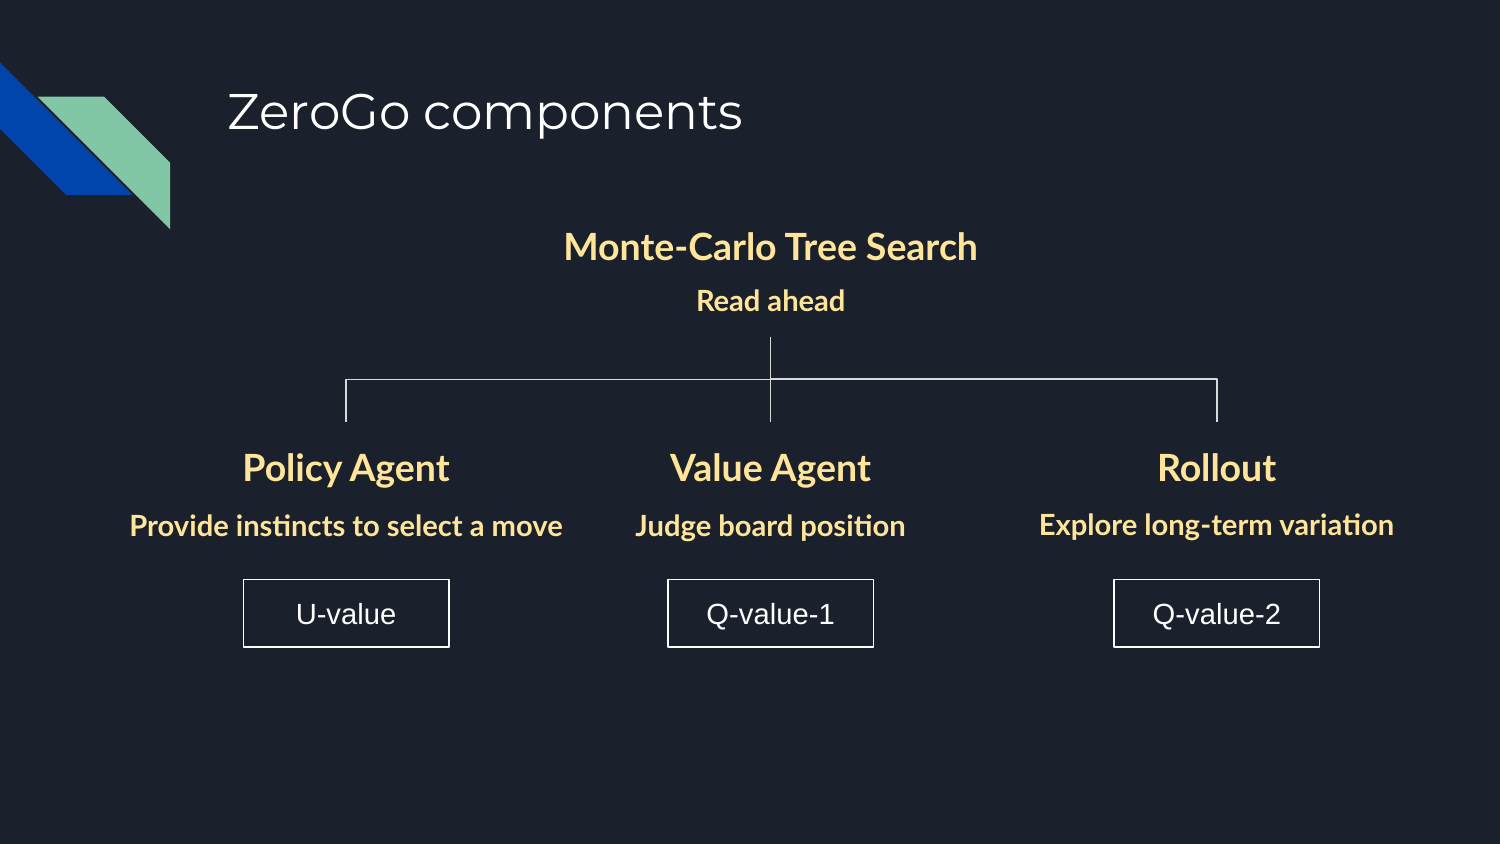

# ZeroGo components
Monte-Carlo Tree Search
Read ahead
Rollout
Explore long-term variation
Policy Agent
Provide instincts to select a move
Value Agent
Judge board position
U-value
Q-value-1
Q-value-2